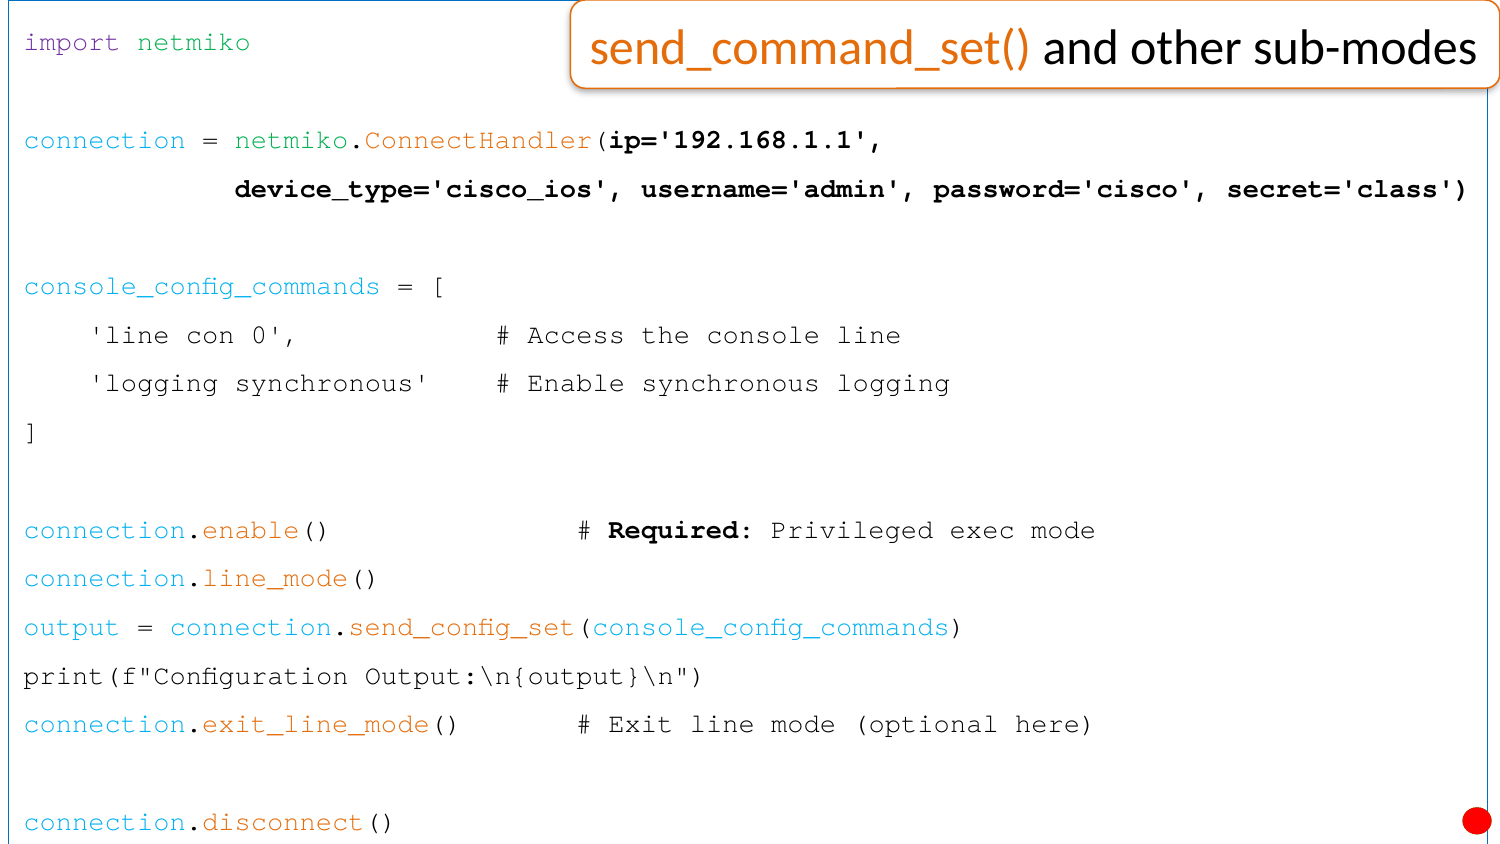

import netmiko

connection = netmiko.ConnectHandler(ip='192.168.1.1',
             device_type='cisco_ios', username='admin', password='cisco', secret='class')

console_config_commands = [
    'line con 0',            # Access the console line
    'logging synchronous'    # Enable synchronous logging
]

connection.enable()               # Required: Privileged exec mode
connection.line_mode()
output = connection.send_config_set(console_config_commands)
print(f"Configuration Output:\n{output}\n")
connection.exit_line_mode()       # Exit line mode (optional here)

connection.disconnect()
send_command_set() and other sub-modes